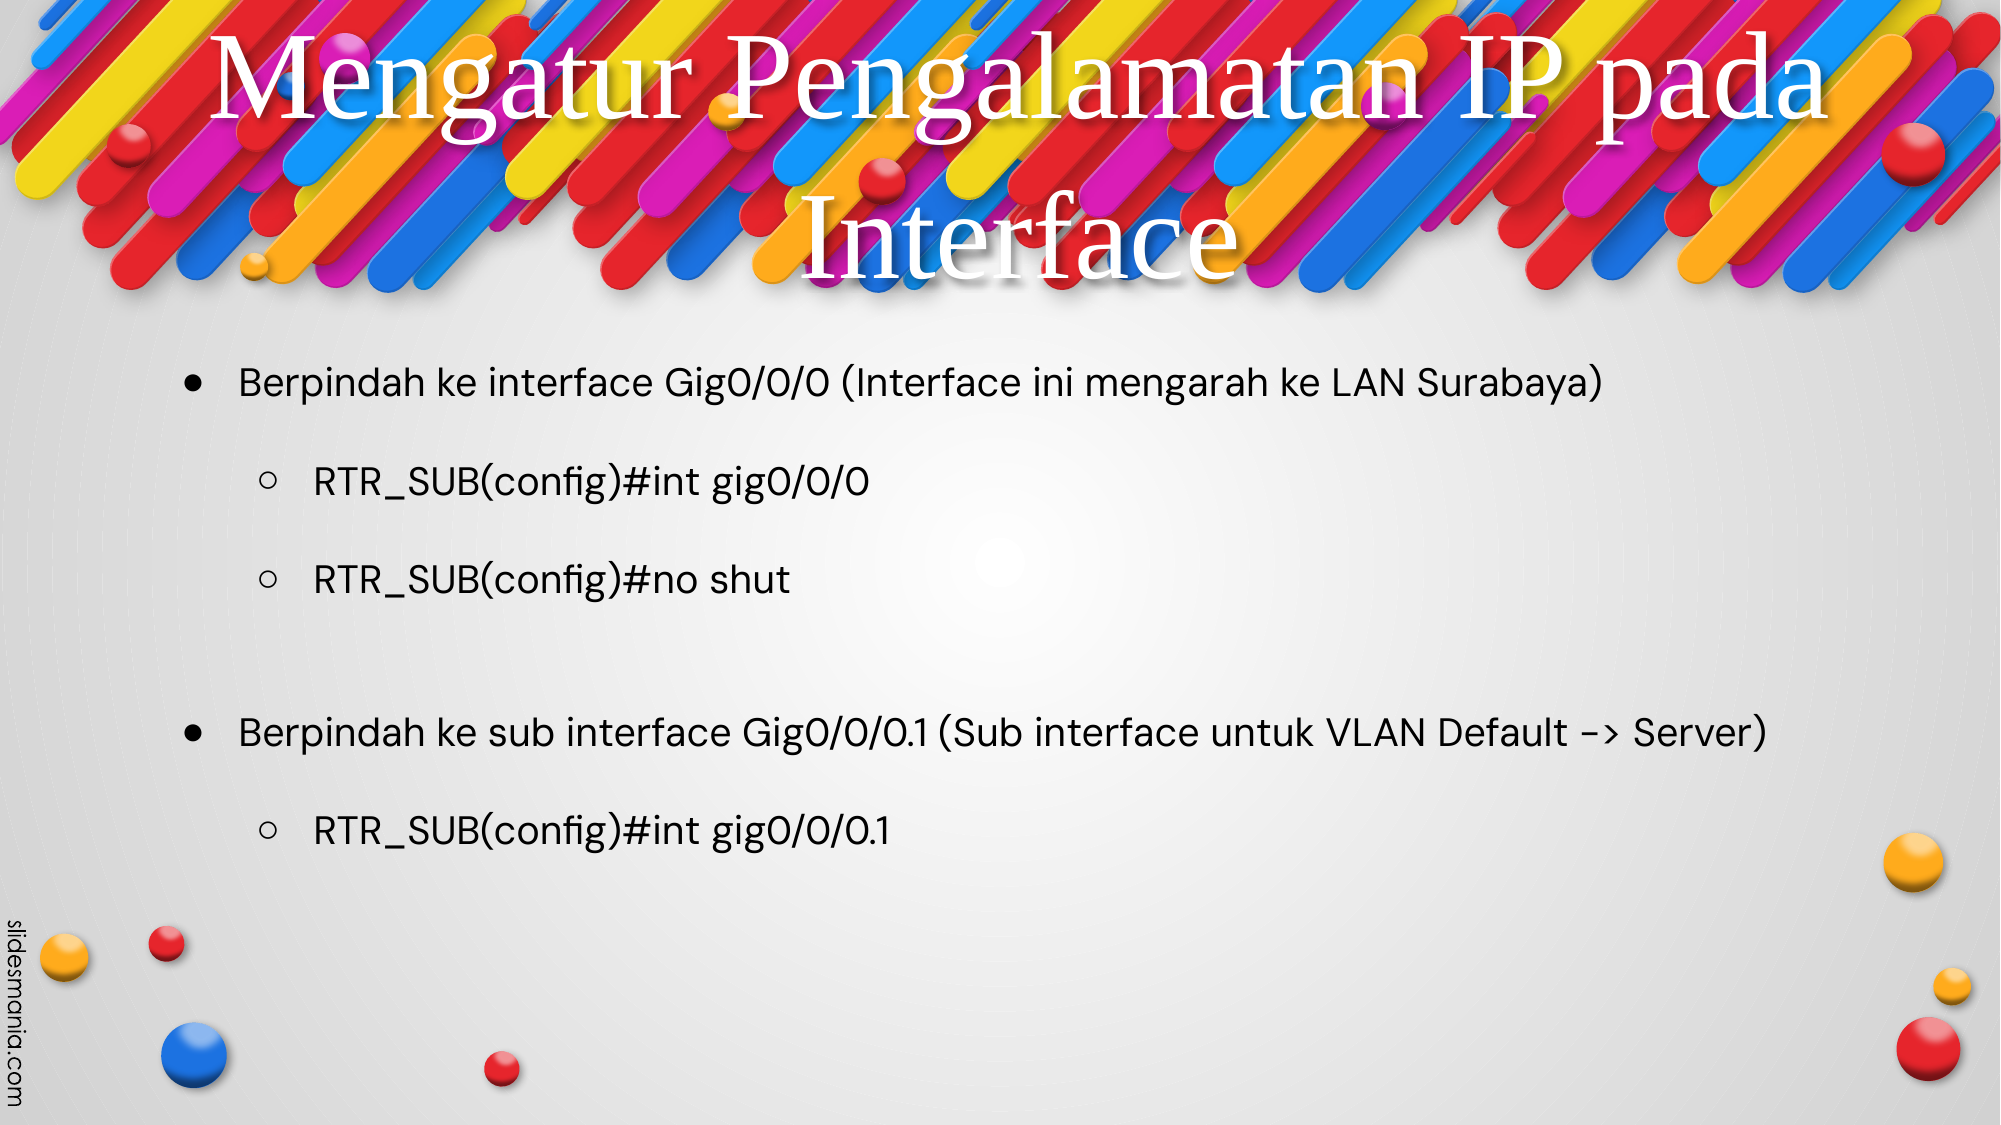

# Mengatur Pengalamatan IP pada Interface
Berpindah ke interface Gig0/0/0 (Interface ini mengarah ke LAN Surabaya)
RTR_SUB(config)#int gig0/0/0
RTR_SUB(config)#no shut

Berpindah ke sub interface Gig0/0/0.1 (Sub interface untuk VLAN Default -> Server)
RTR_SUB(config)#int gig0/0/0.1